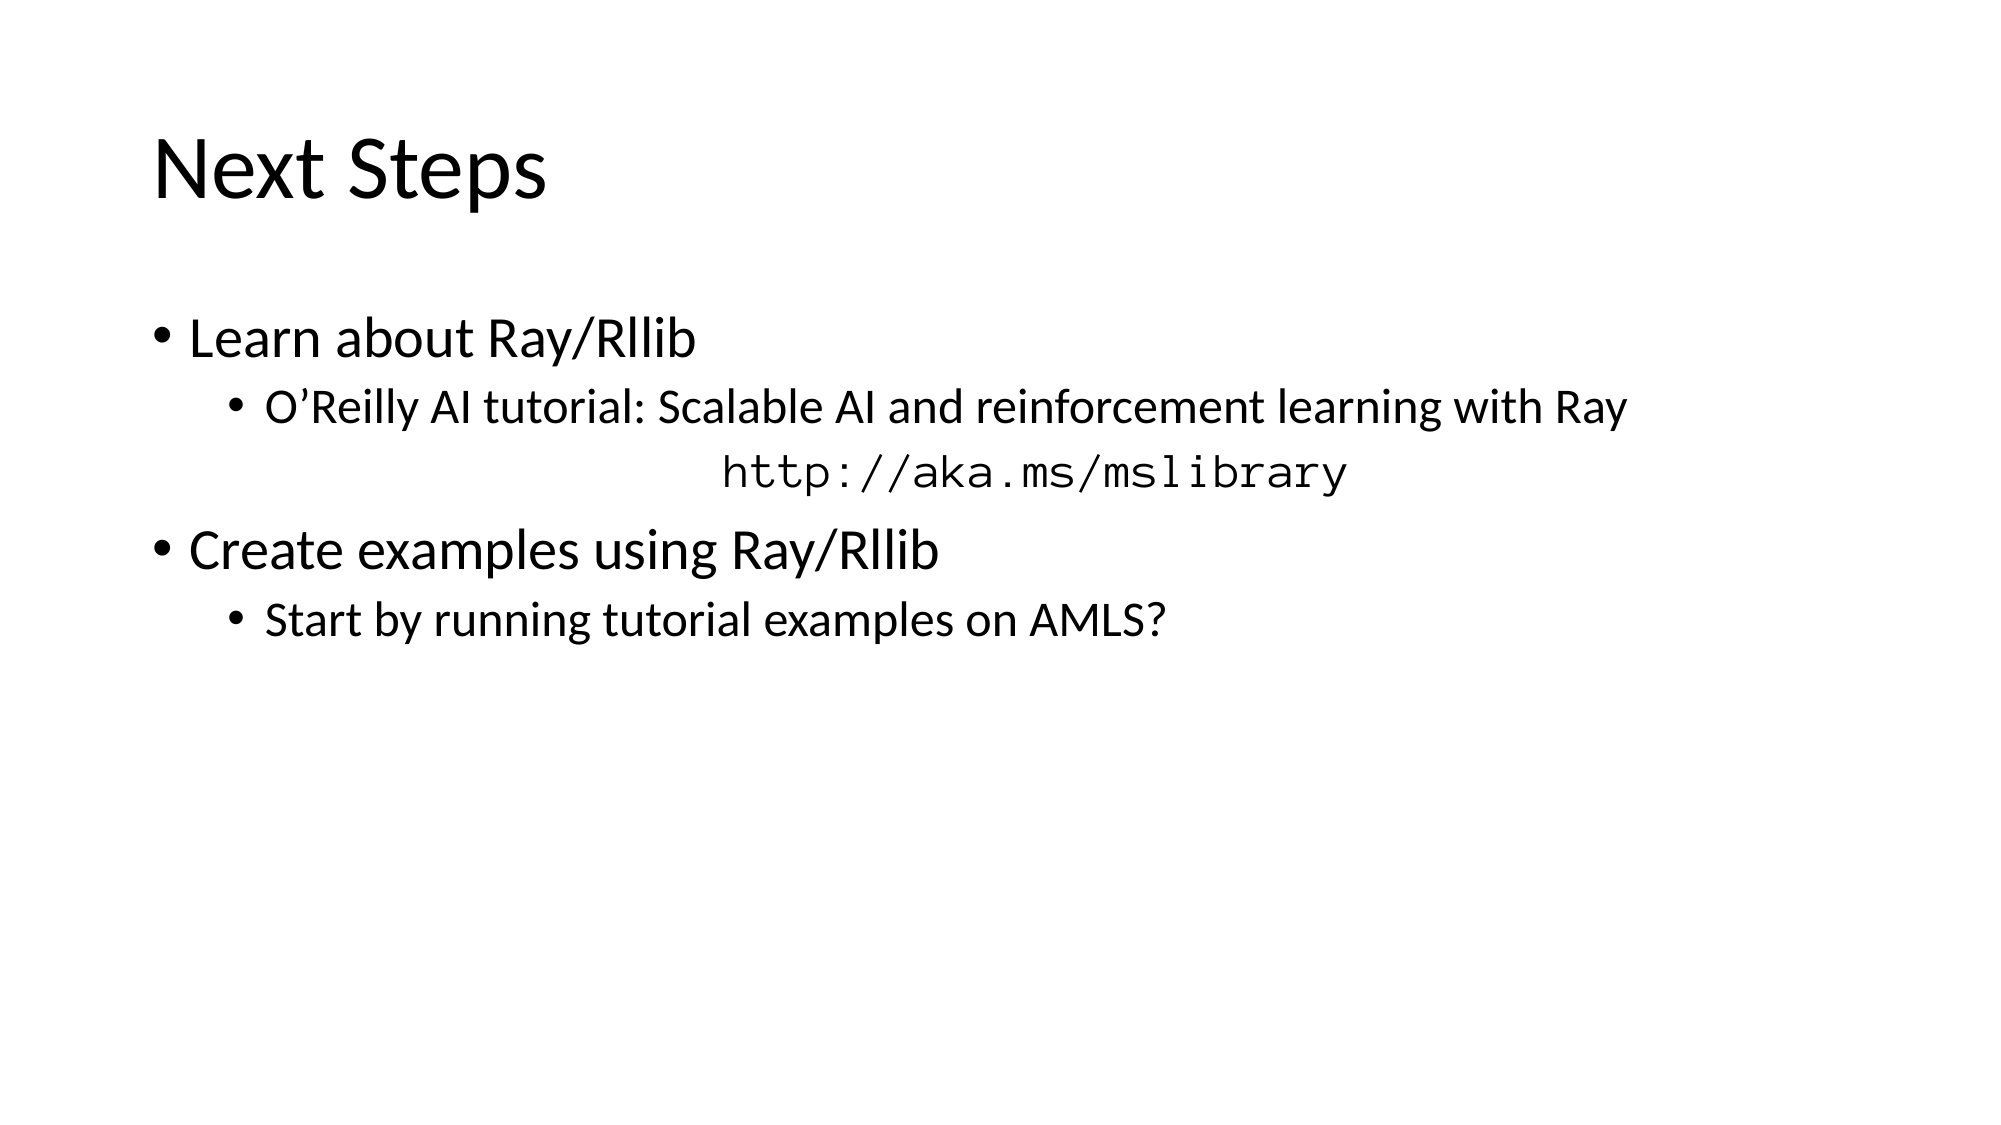

# Next Steps
Learn about Ray/Rllib
O’Reilly AI tutorial: Scalable AI and reinforcement learning with Ray
http://aka.ms/mslibrary
Create examples using Ray/Rllib
Start by running tutorial examples on AMLS?